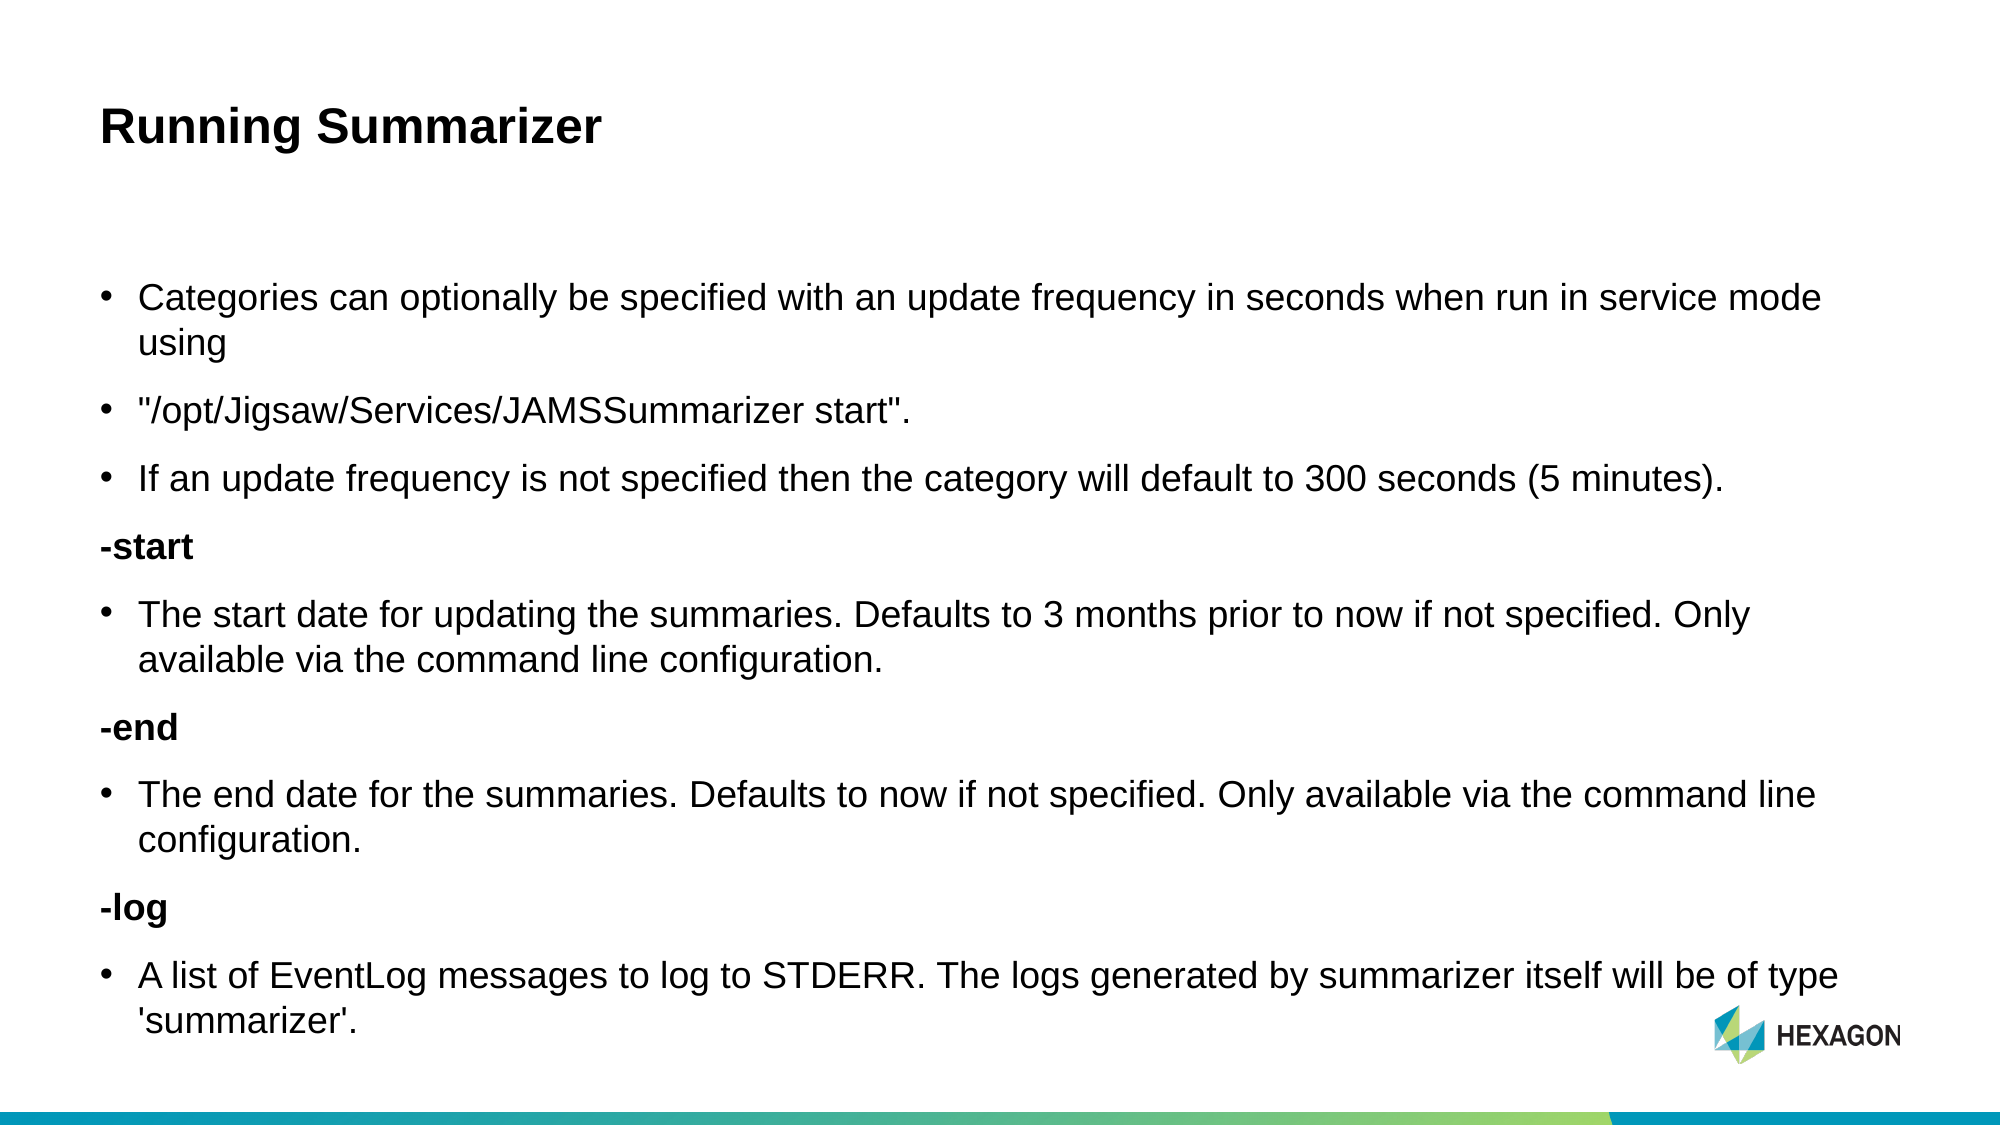

# Running Summarizer
Categories can optionally be specified with an update frequency in seconds when run in service mode using
"/opt/Jigsaw/Services/JAMSSummarizer start".
If an update frequency is not specified then the category will default to 300 seconds (5 minutes).
-start
The start date for updating the summaries. Defaults to 3 months prior to now if not specified. Only available via the command line configuration.
-end
The end date for the summaries. Defaults to now if not specified. Only available via the command line configuration.
-log
A list of EventLog messages to log to STDERR. The logs generated by summarizer itself will be of type 'summarizer'.